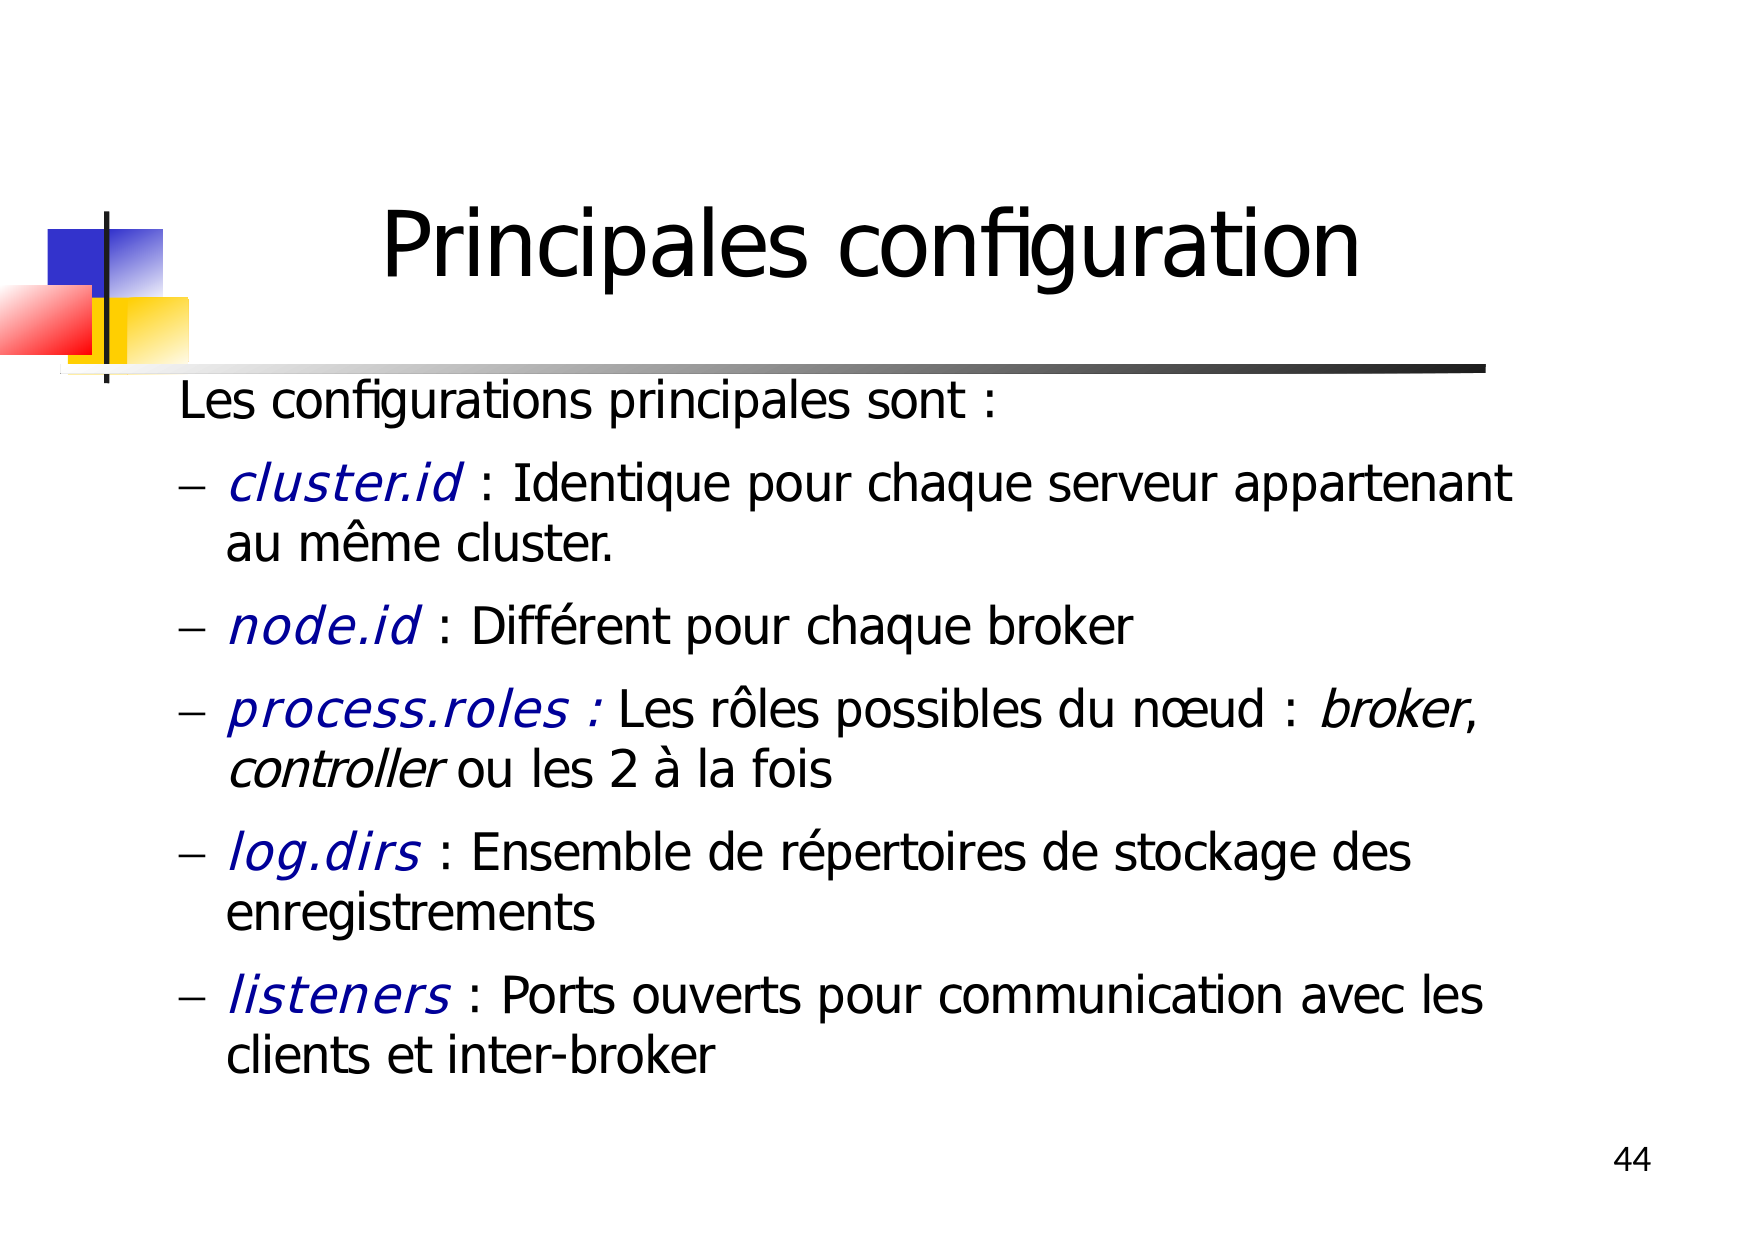

Principales configuration
Les configurations principales sont :
cluster.id : Identique pour chaque serveur appartenant au même cluster.
node.id : Différent pour chaque broker
process.roles : Les rôles possibles du nœud : broker, controller ou les 2 à la fois
log.dirs : Ensemble de répertoires de stockage des enregistrements
listeners : Ports ouverts pour communication avec les clients et inter-broker